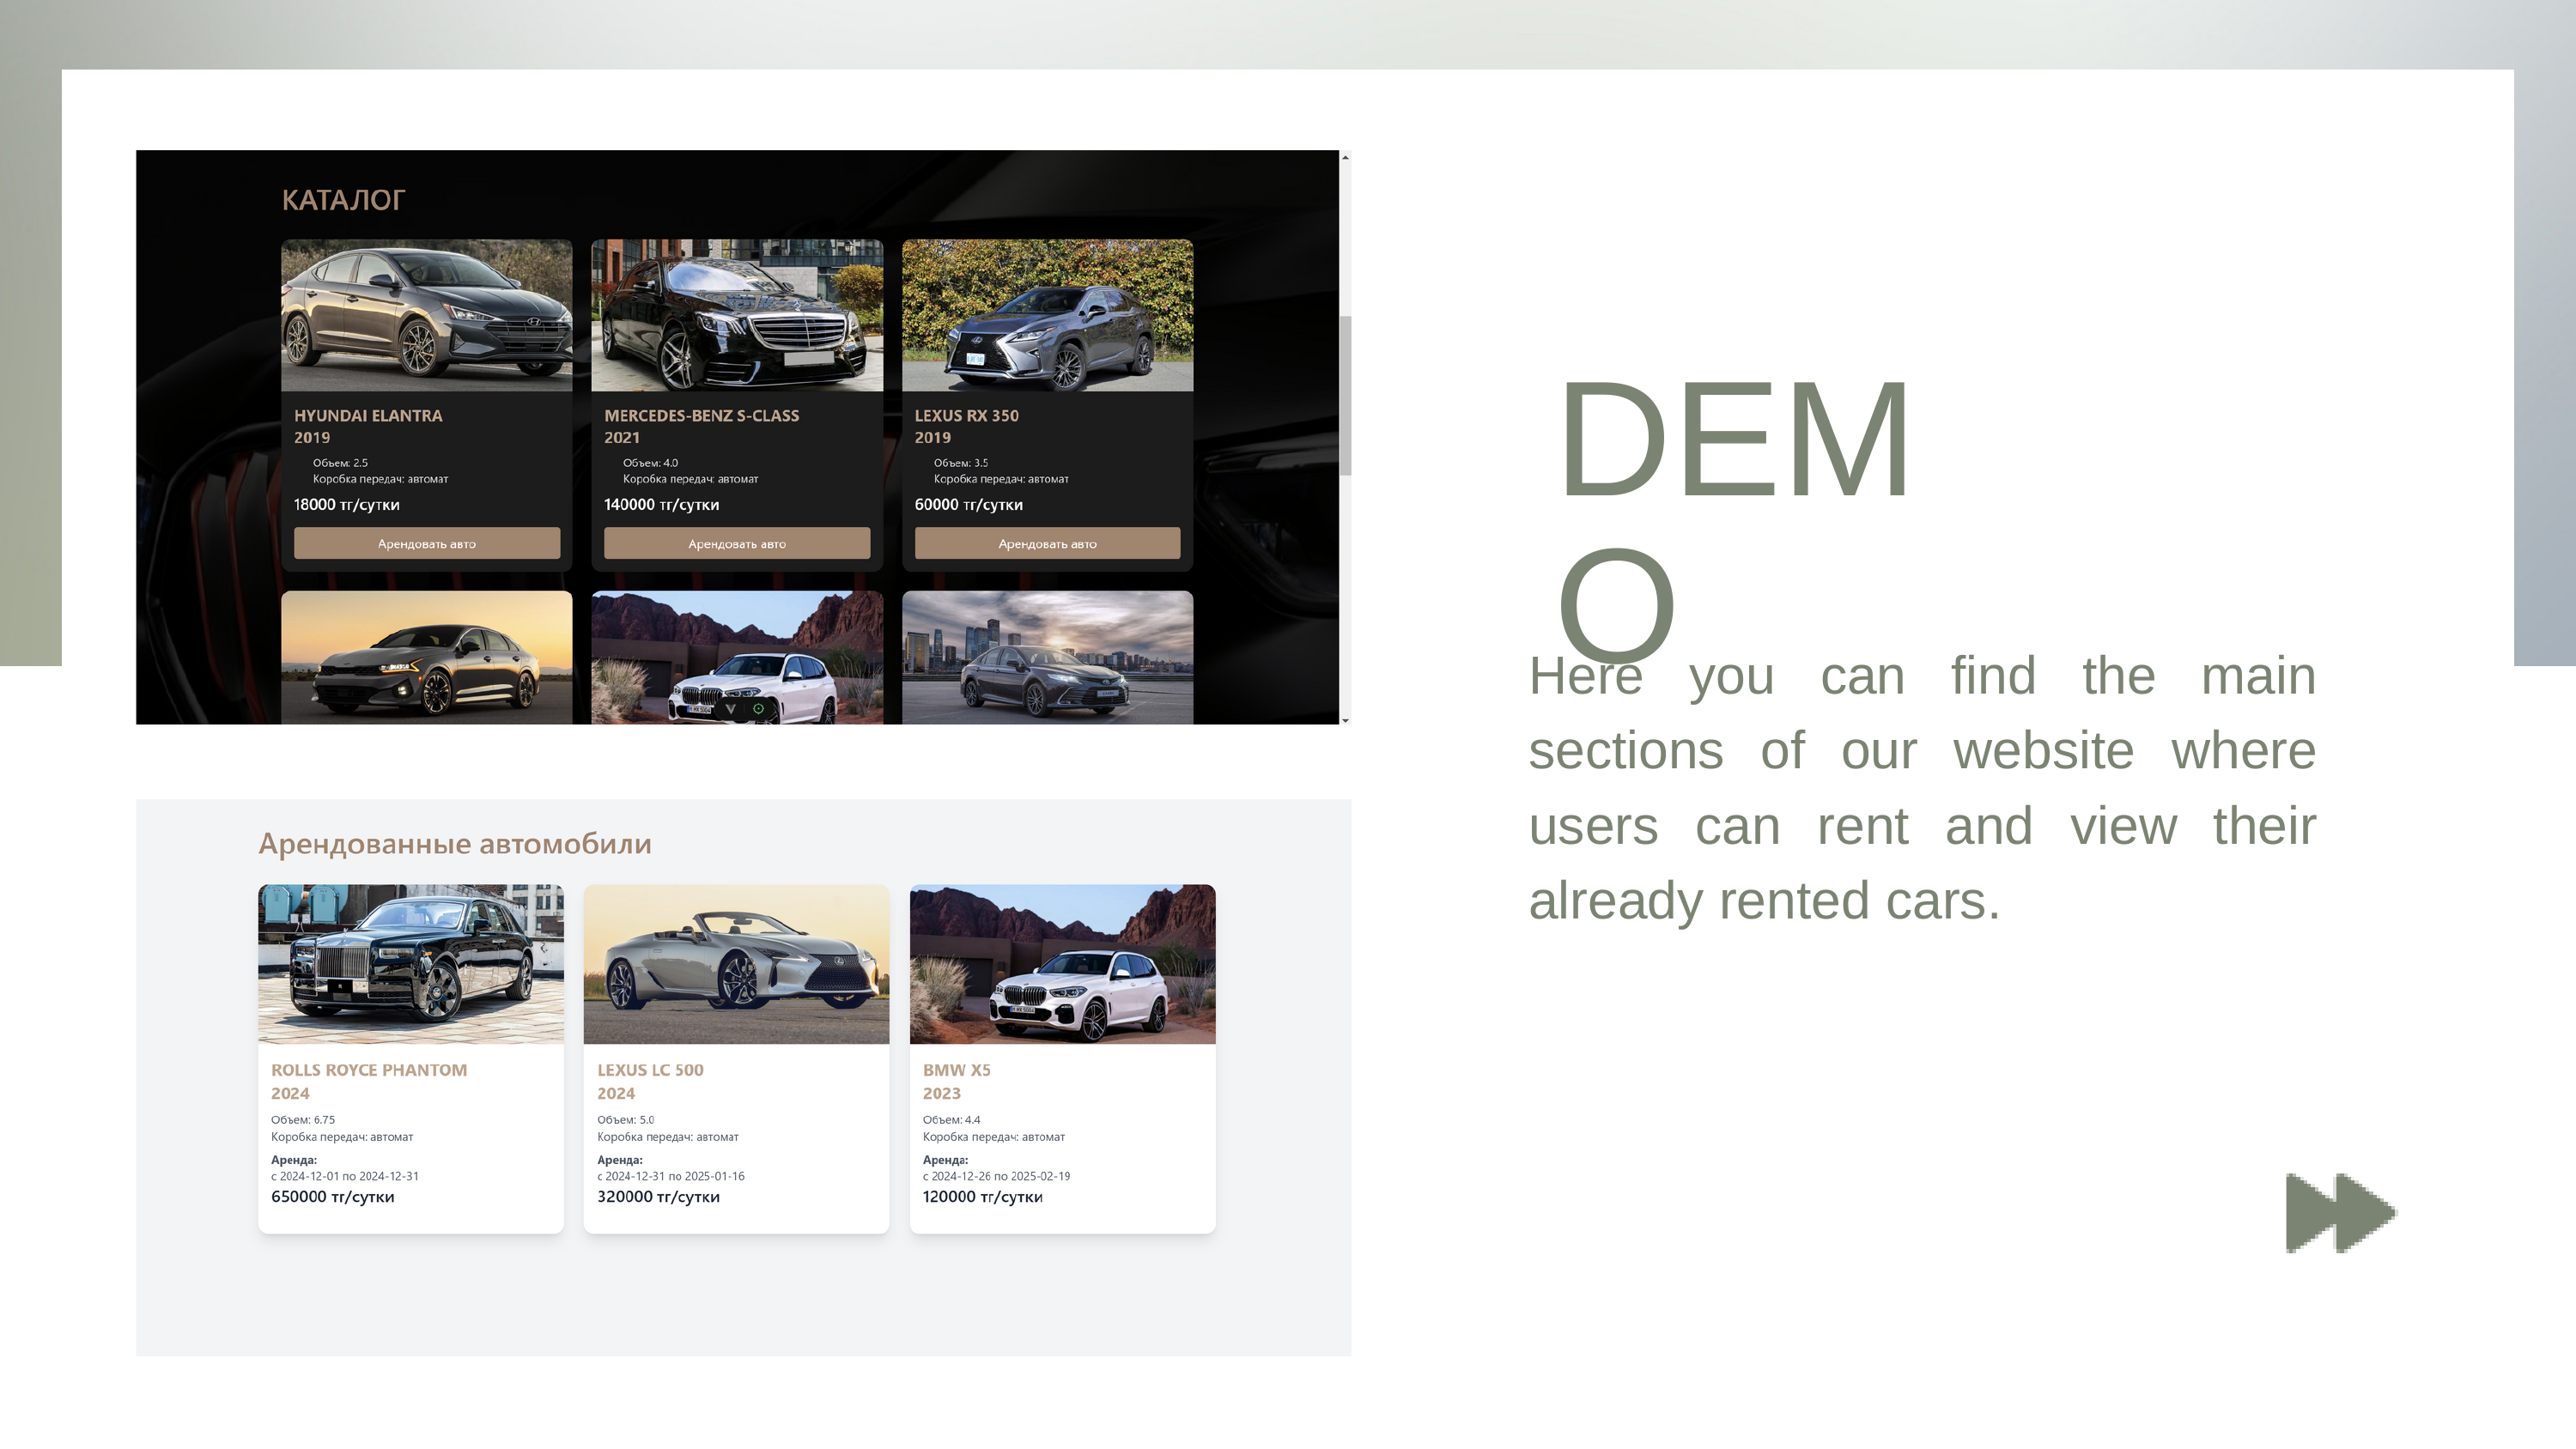

DEMO
Here you can find the main sections of our website where users can rent and view their already rented cars.